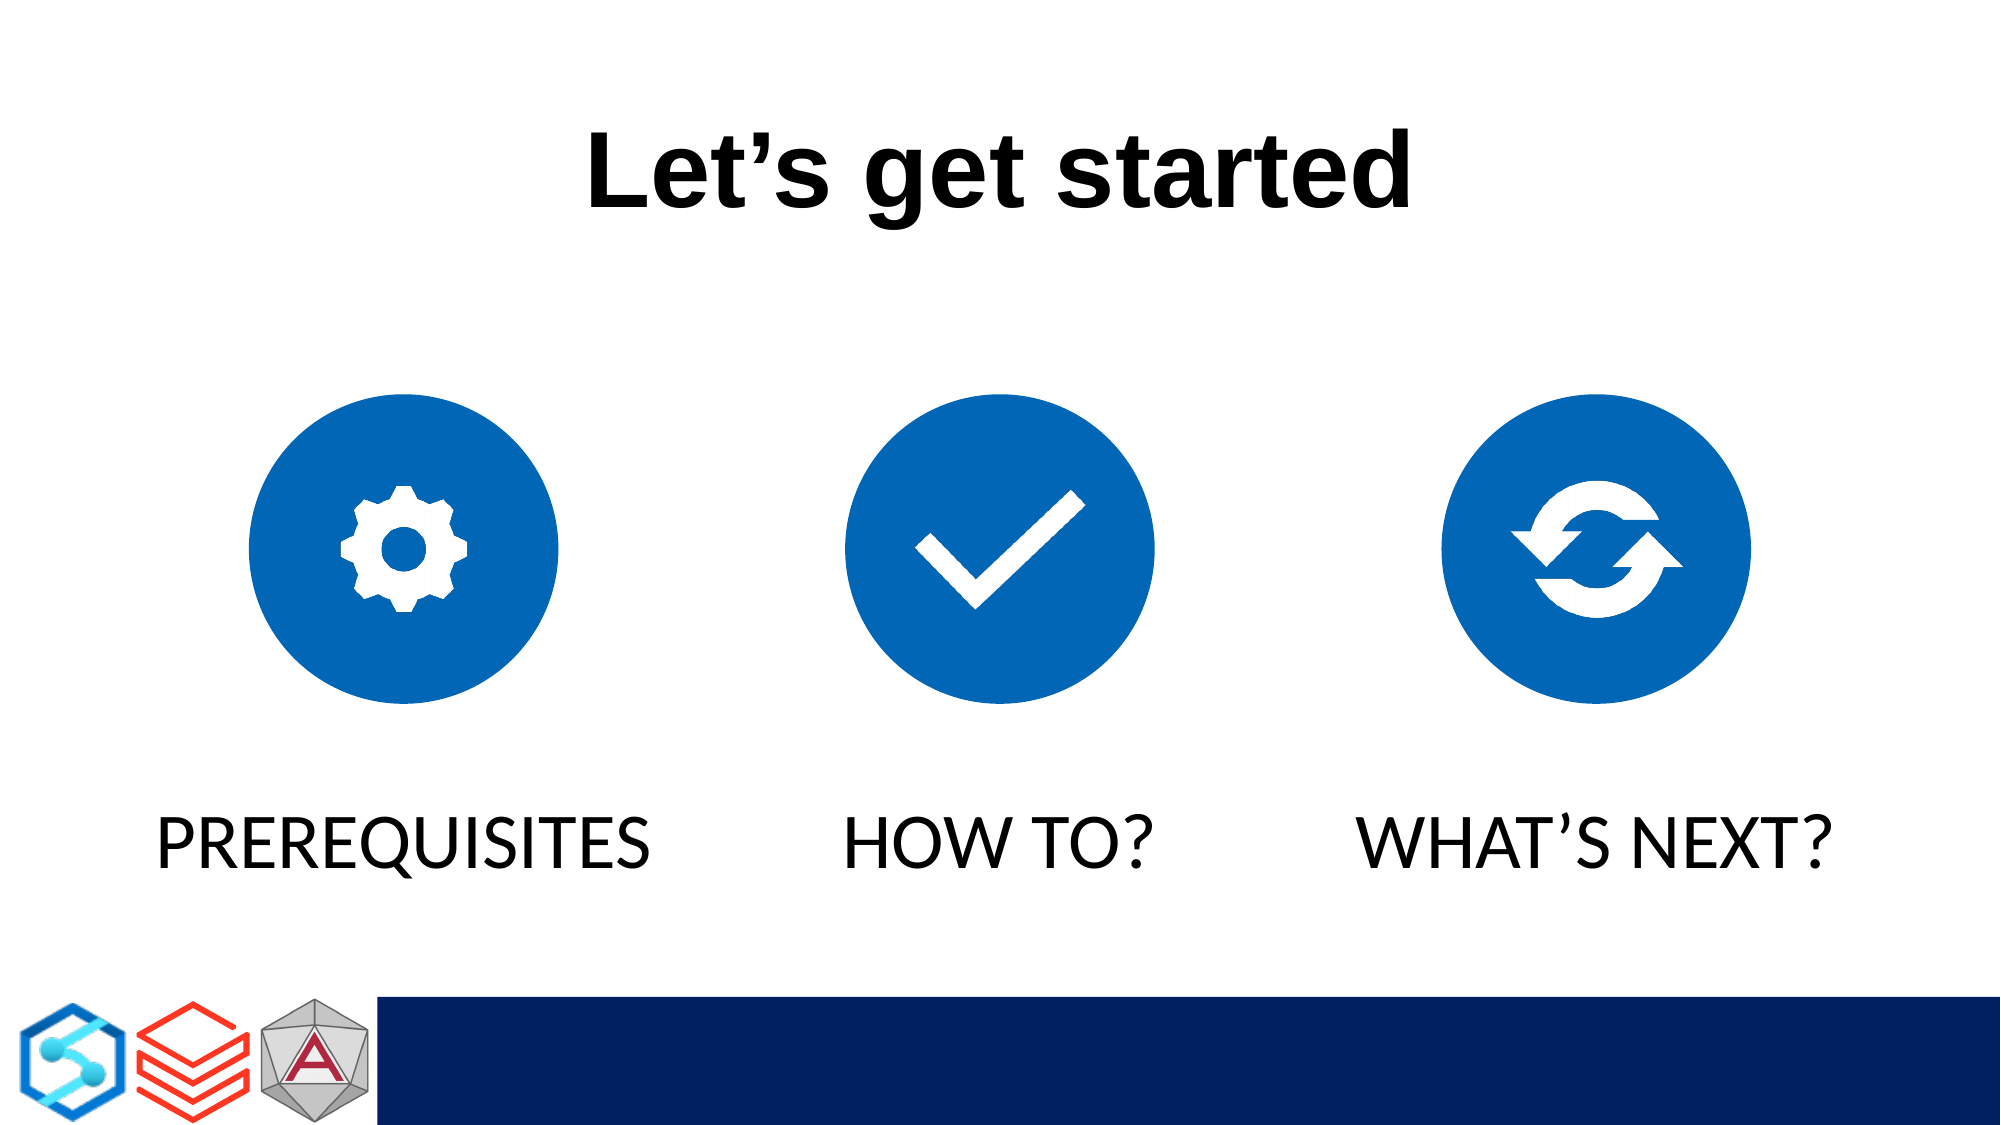

# Let’s get started
prerequisites
How to?
What’s next?